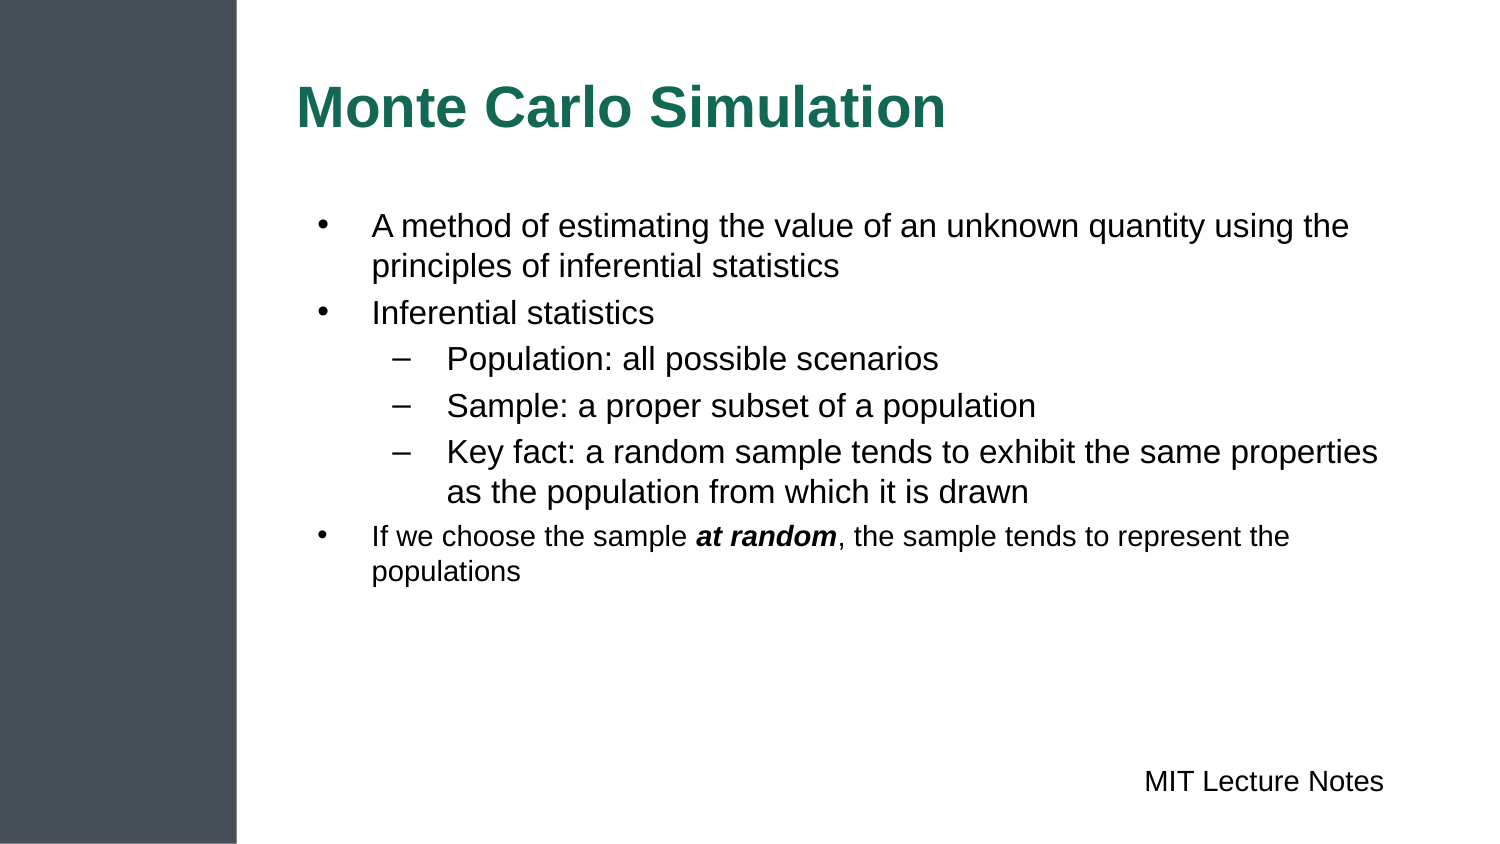

# Monte Carlo Simulation
A method of estimating the value of an unknown quantity using the principles of inferential statistics
Inferential statistics
Population: all possible scenarios
Sample: a proper subset of a population
Key fact: a random sample tends to exhibit the same properties as the population from which it is drawn
If we choose the sample at random, the sample tends to represent the populations

                            MIT Lecture Notes